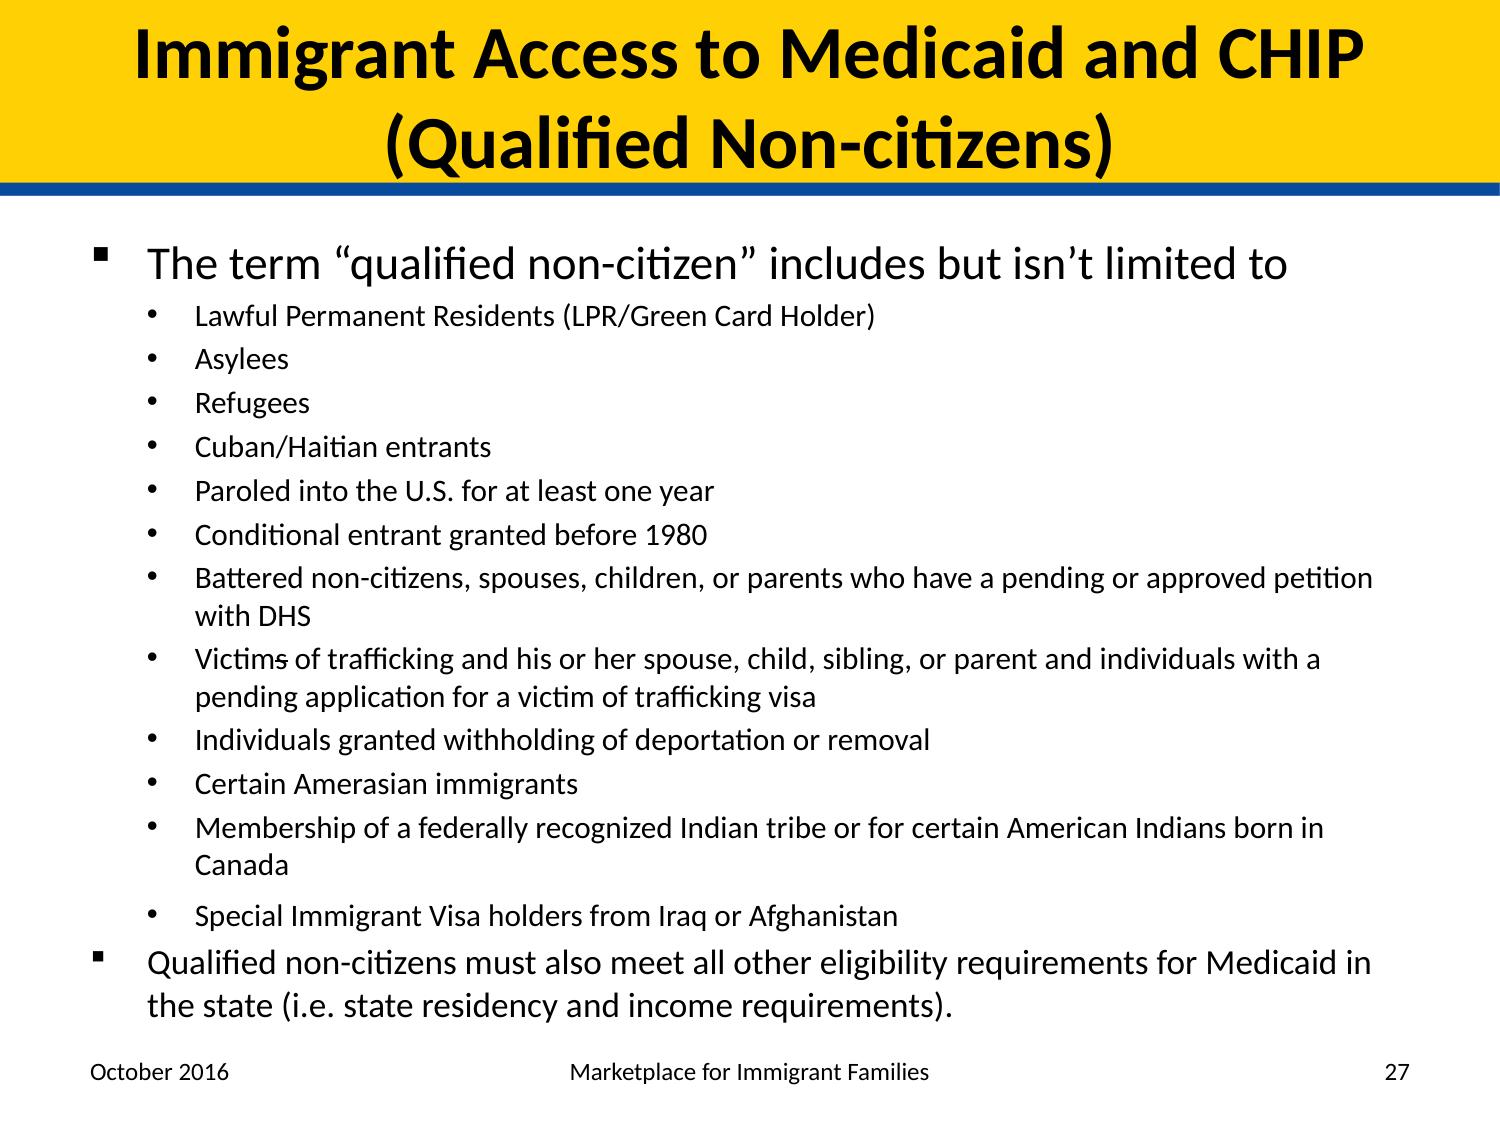

# Immigrant Access to Medicaid and CHIP (Qualified Non-citizens)
The term “qualified non-citizen” includes but isn’t limited to
Lawful Permanent Residents (LPR/Green Card Holder)
Asylees
Refugees
Cuban/Haitian entrants
Paroled into the U.S. for at least one year
Conditional entrant granted before 1980
Battered non-citizens, spouses, children, or parents who have a pending or approved petition with DHS
Victims of trafficking and his or her spouse, child, sibling, or parent and individuals with a pending application for a victim of trafficking visa
Individuals granted withholding of deportation or removal
Certain Amerasian immigrants
Membership of a federally recognized Indian tribe or for certain American Indians born in Canada
Special Immigrant Visa holders from Iraq or Afghanistan
Qualified non-citizens must also meet all other eligibility requirements for Medicaid in the state (i.e. state residency and income requirements).
October 2016
Marketplace for Immigrant Families
27